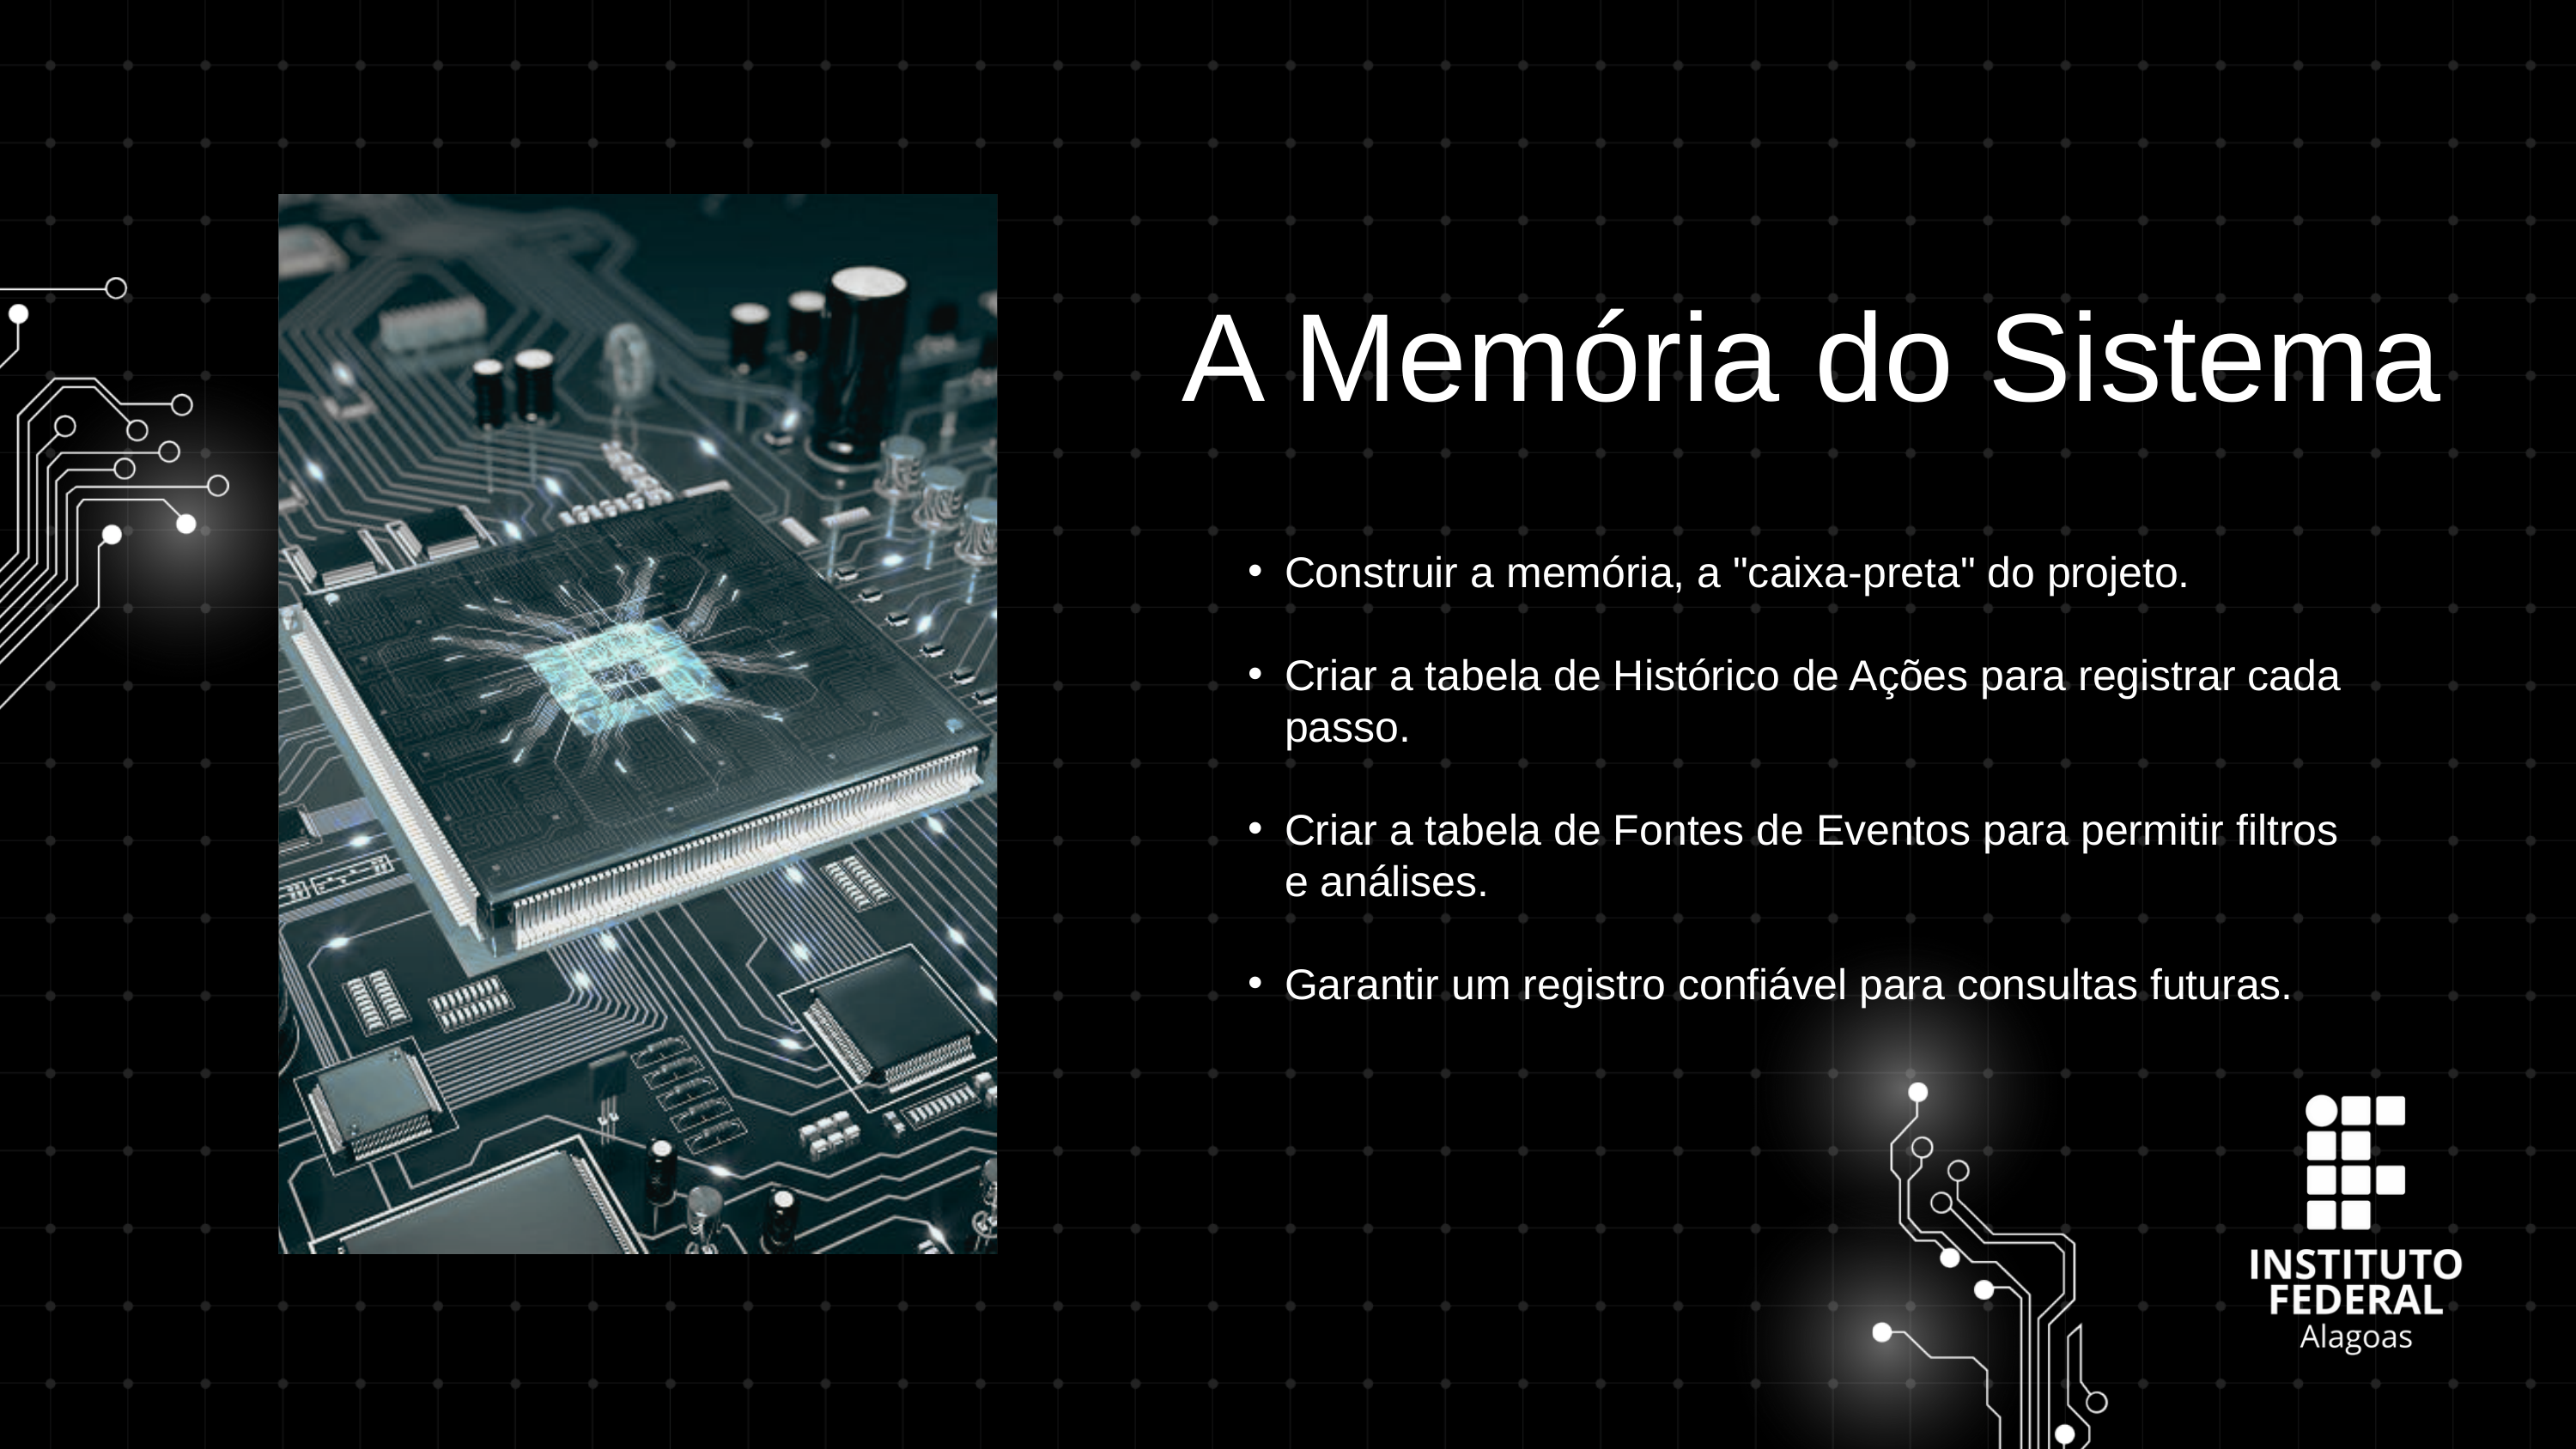

A Memória do Sistema

Construir a memória, a "caixa-preta" do projeto.

Criar a tabela de Histórico de Ações para registrar cada passo.

Criar a tabela de Fontes de Eventos para permitir filtros e análises.

Garantir um registro confiável para consultas futuras.